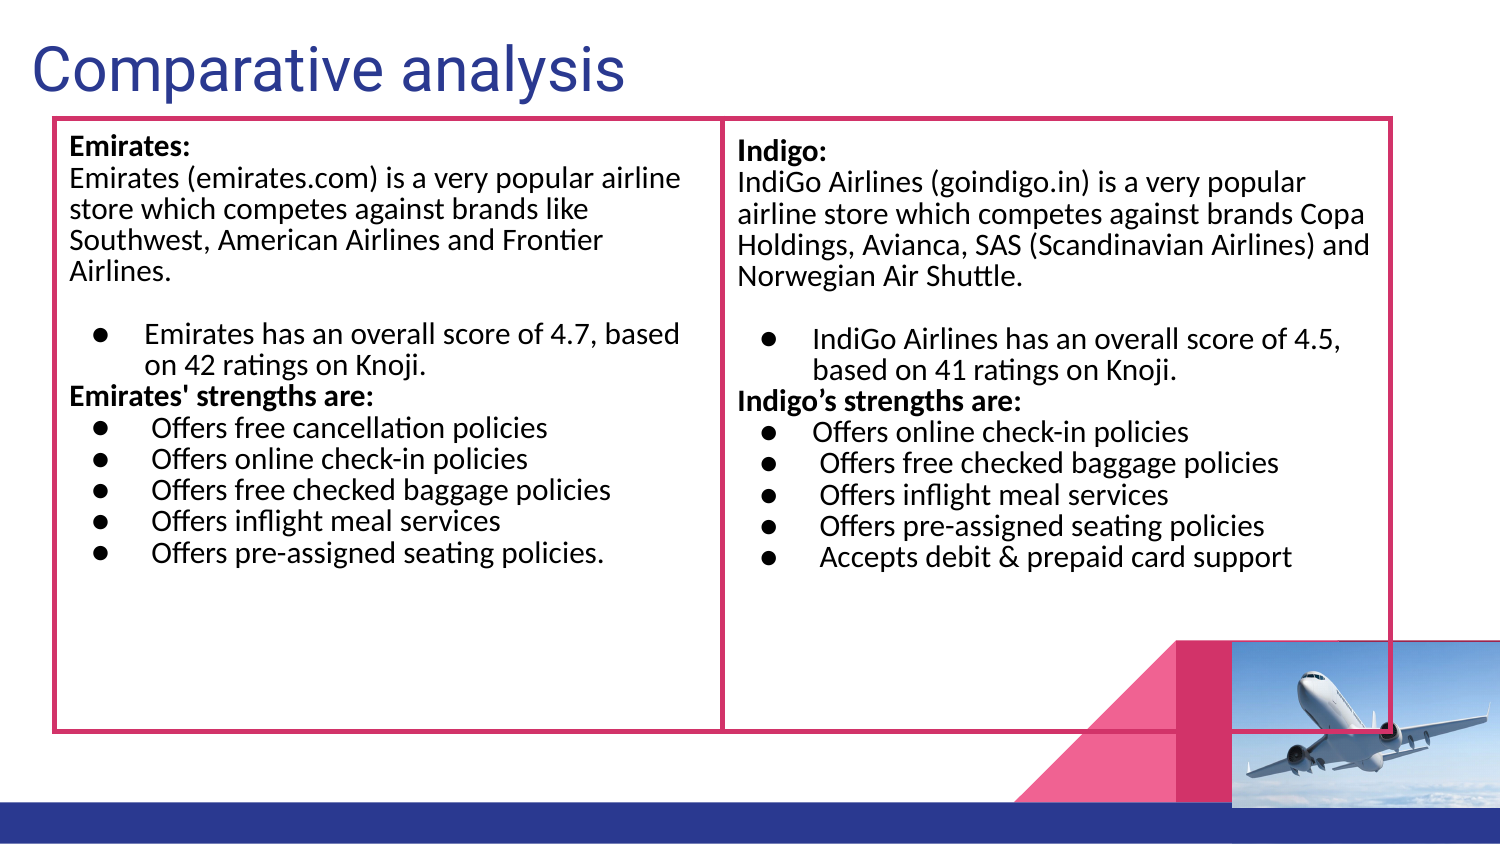

# Comparative analysis
| Emirates: Emirates (emirates.com) is a very popular airline store which competes against brands like Southwest, American Airlines and Frontier Airlines. Emirates has an overall score of 4.7, based on 42 ratings on Knoji. Emirates' strengths are: Offers free cancellation policies Offers online check-in policies Offers free checked baggage policies Offers inflight meal services Offers pre-assigned seating policies. | Indigo: IndiGo Airlines (goindigo.in) is a very popular airline store which competes against brands Copa Holdings, Avianca, SAS (Scandinavian Airlines) and Norwegian Air Shuttle. IndiGo Airlines has an overall score of 4.5, based on 41 ratings on Knoji. Indigo’s strengths are: Offers online check-in policies Offers free checked baggage policies Offers inflight meal services Offers pre-assigned seating policies Accepts debit & prepaid card support |
| --- | --- |